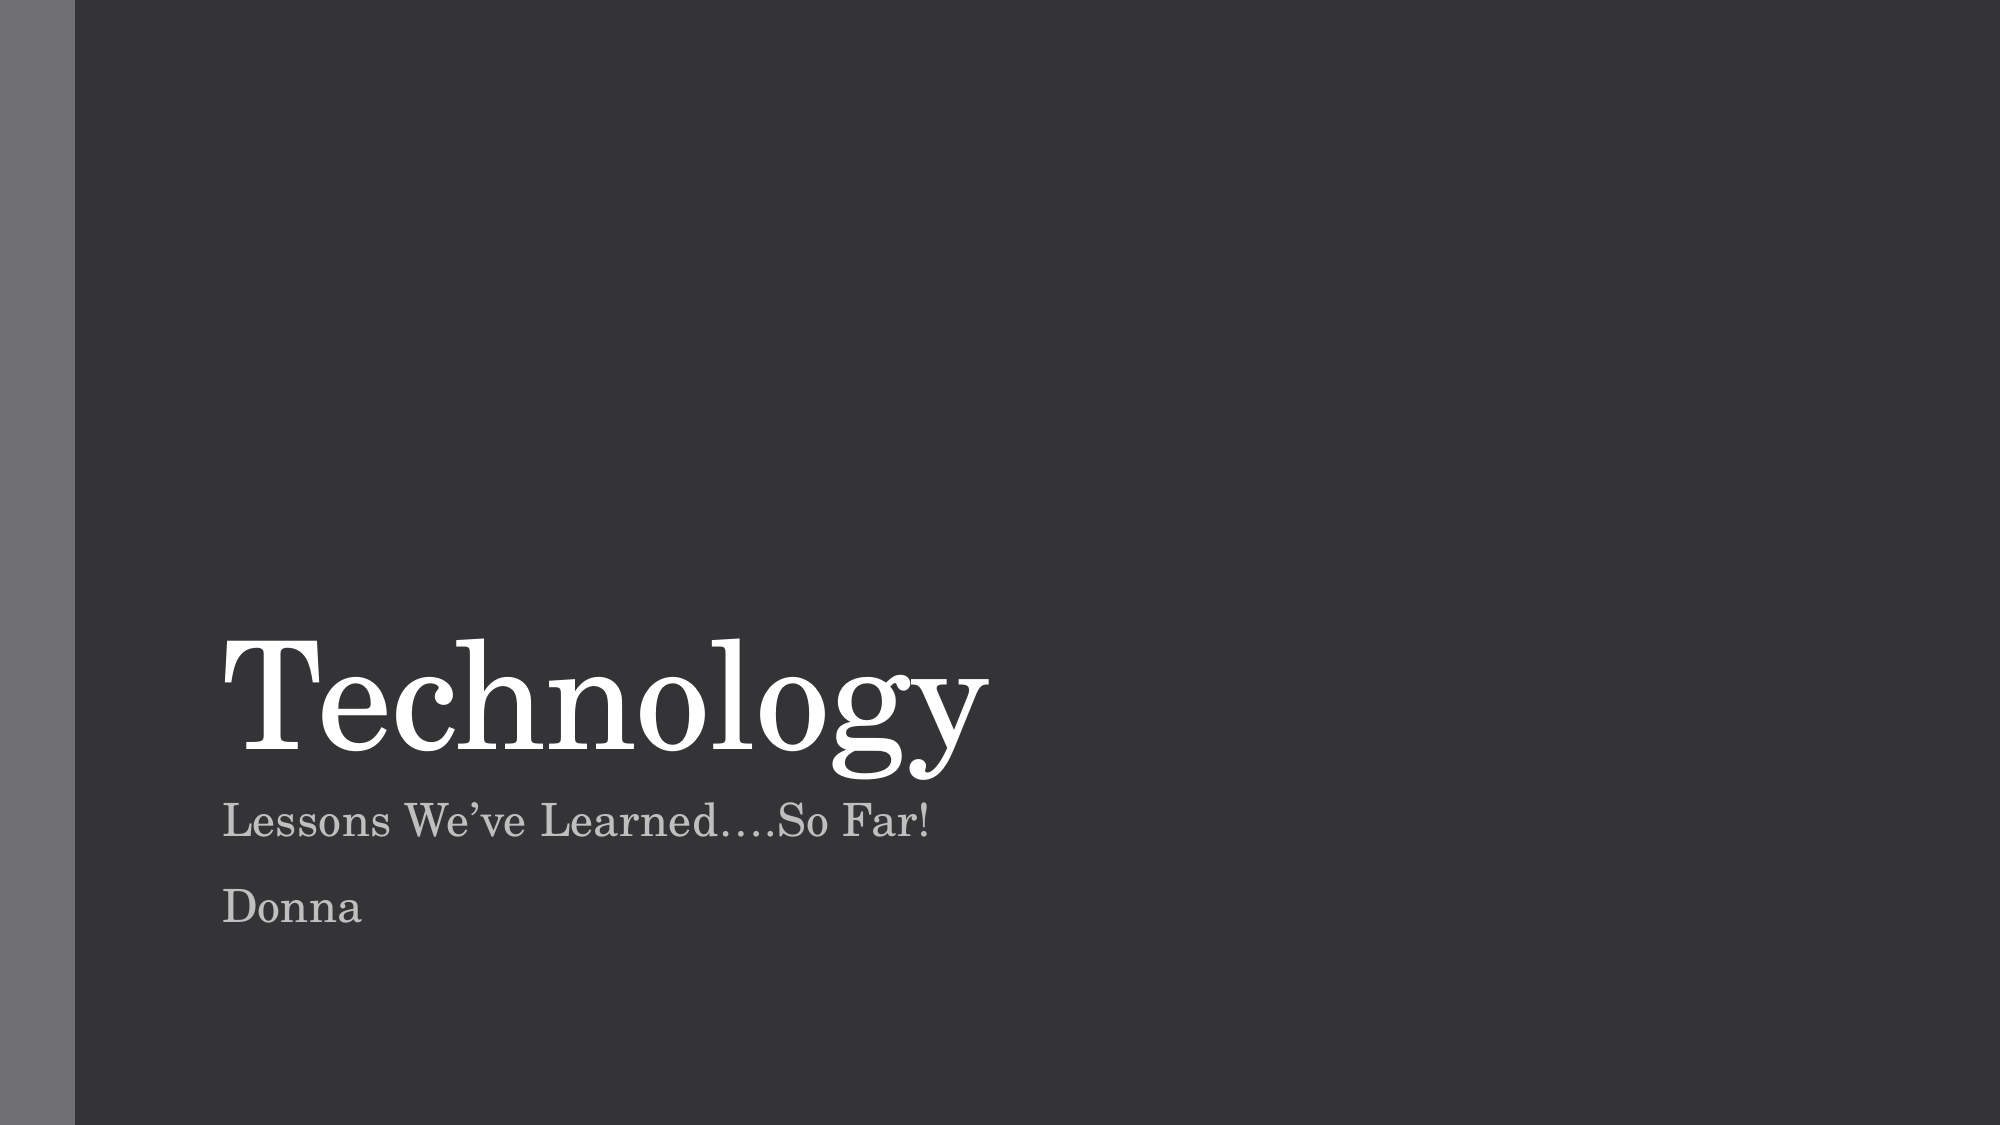

# Technology
Lessons We’ve Learned….So Far!
Donna